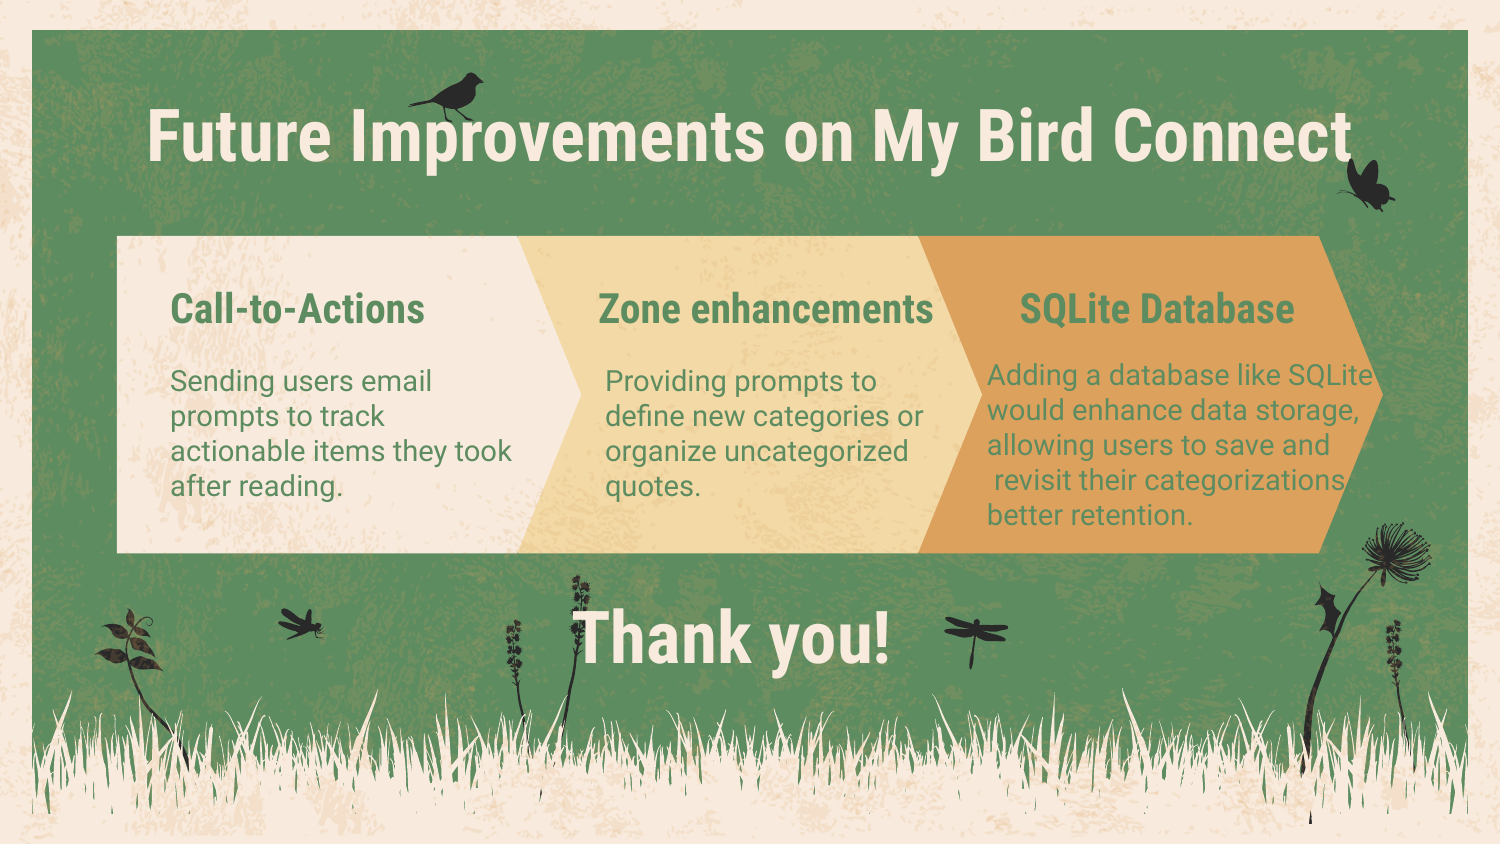

# Future Improvements on My Bird Connect

Zone enhancements
Call-to-Actions
SQLite Database
Adding a database like SQLite would enhance data storage, allowing users to save and
 revisit their categorizations for better retention.
Providing prompts to define new categories or organize uncategorized quotes.
Sending users email prompts to track actionable items they took after reading.
Thank you!